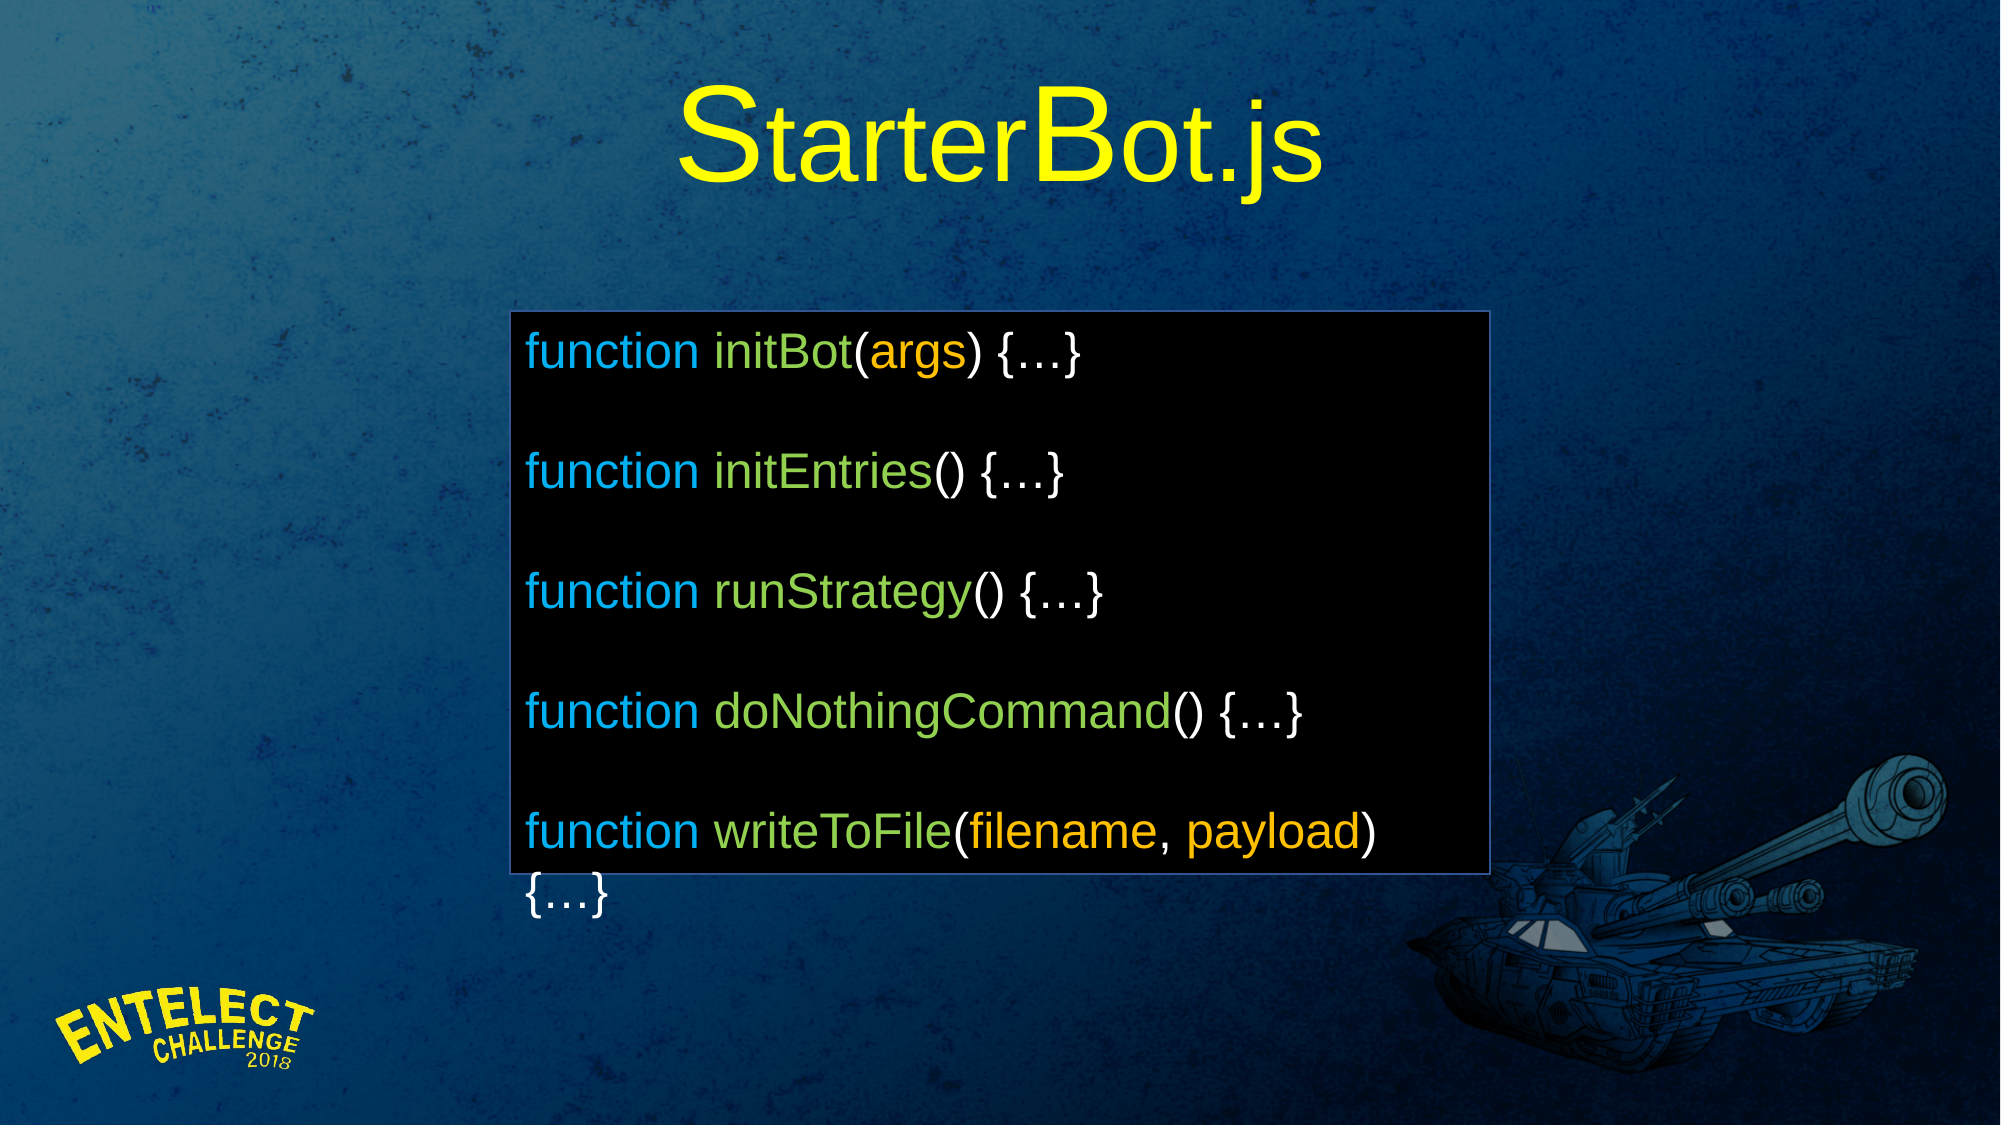

StarterBot.js
function initBot(args) {…}

function initEntries() {…}

function runStrategy() {…}

function doNothingCommand() {…}

function writeToFile(filename, payload) {…}